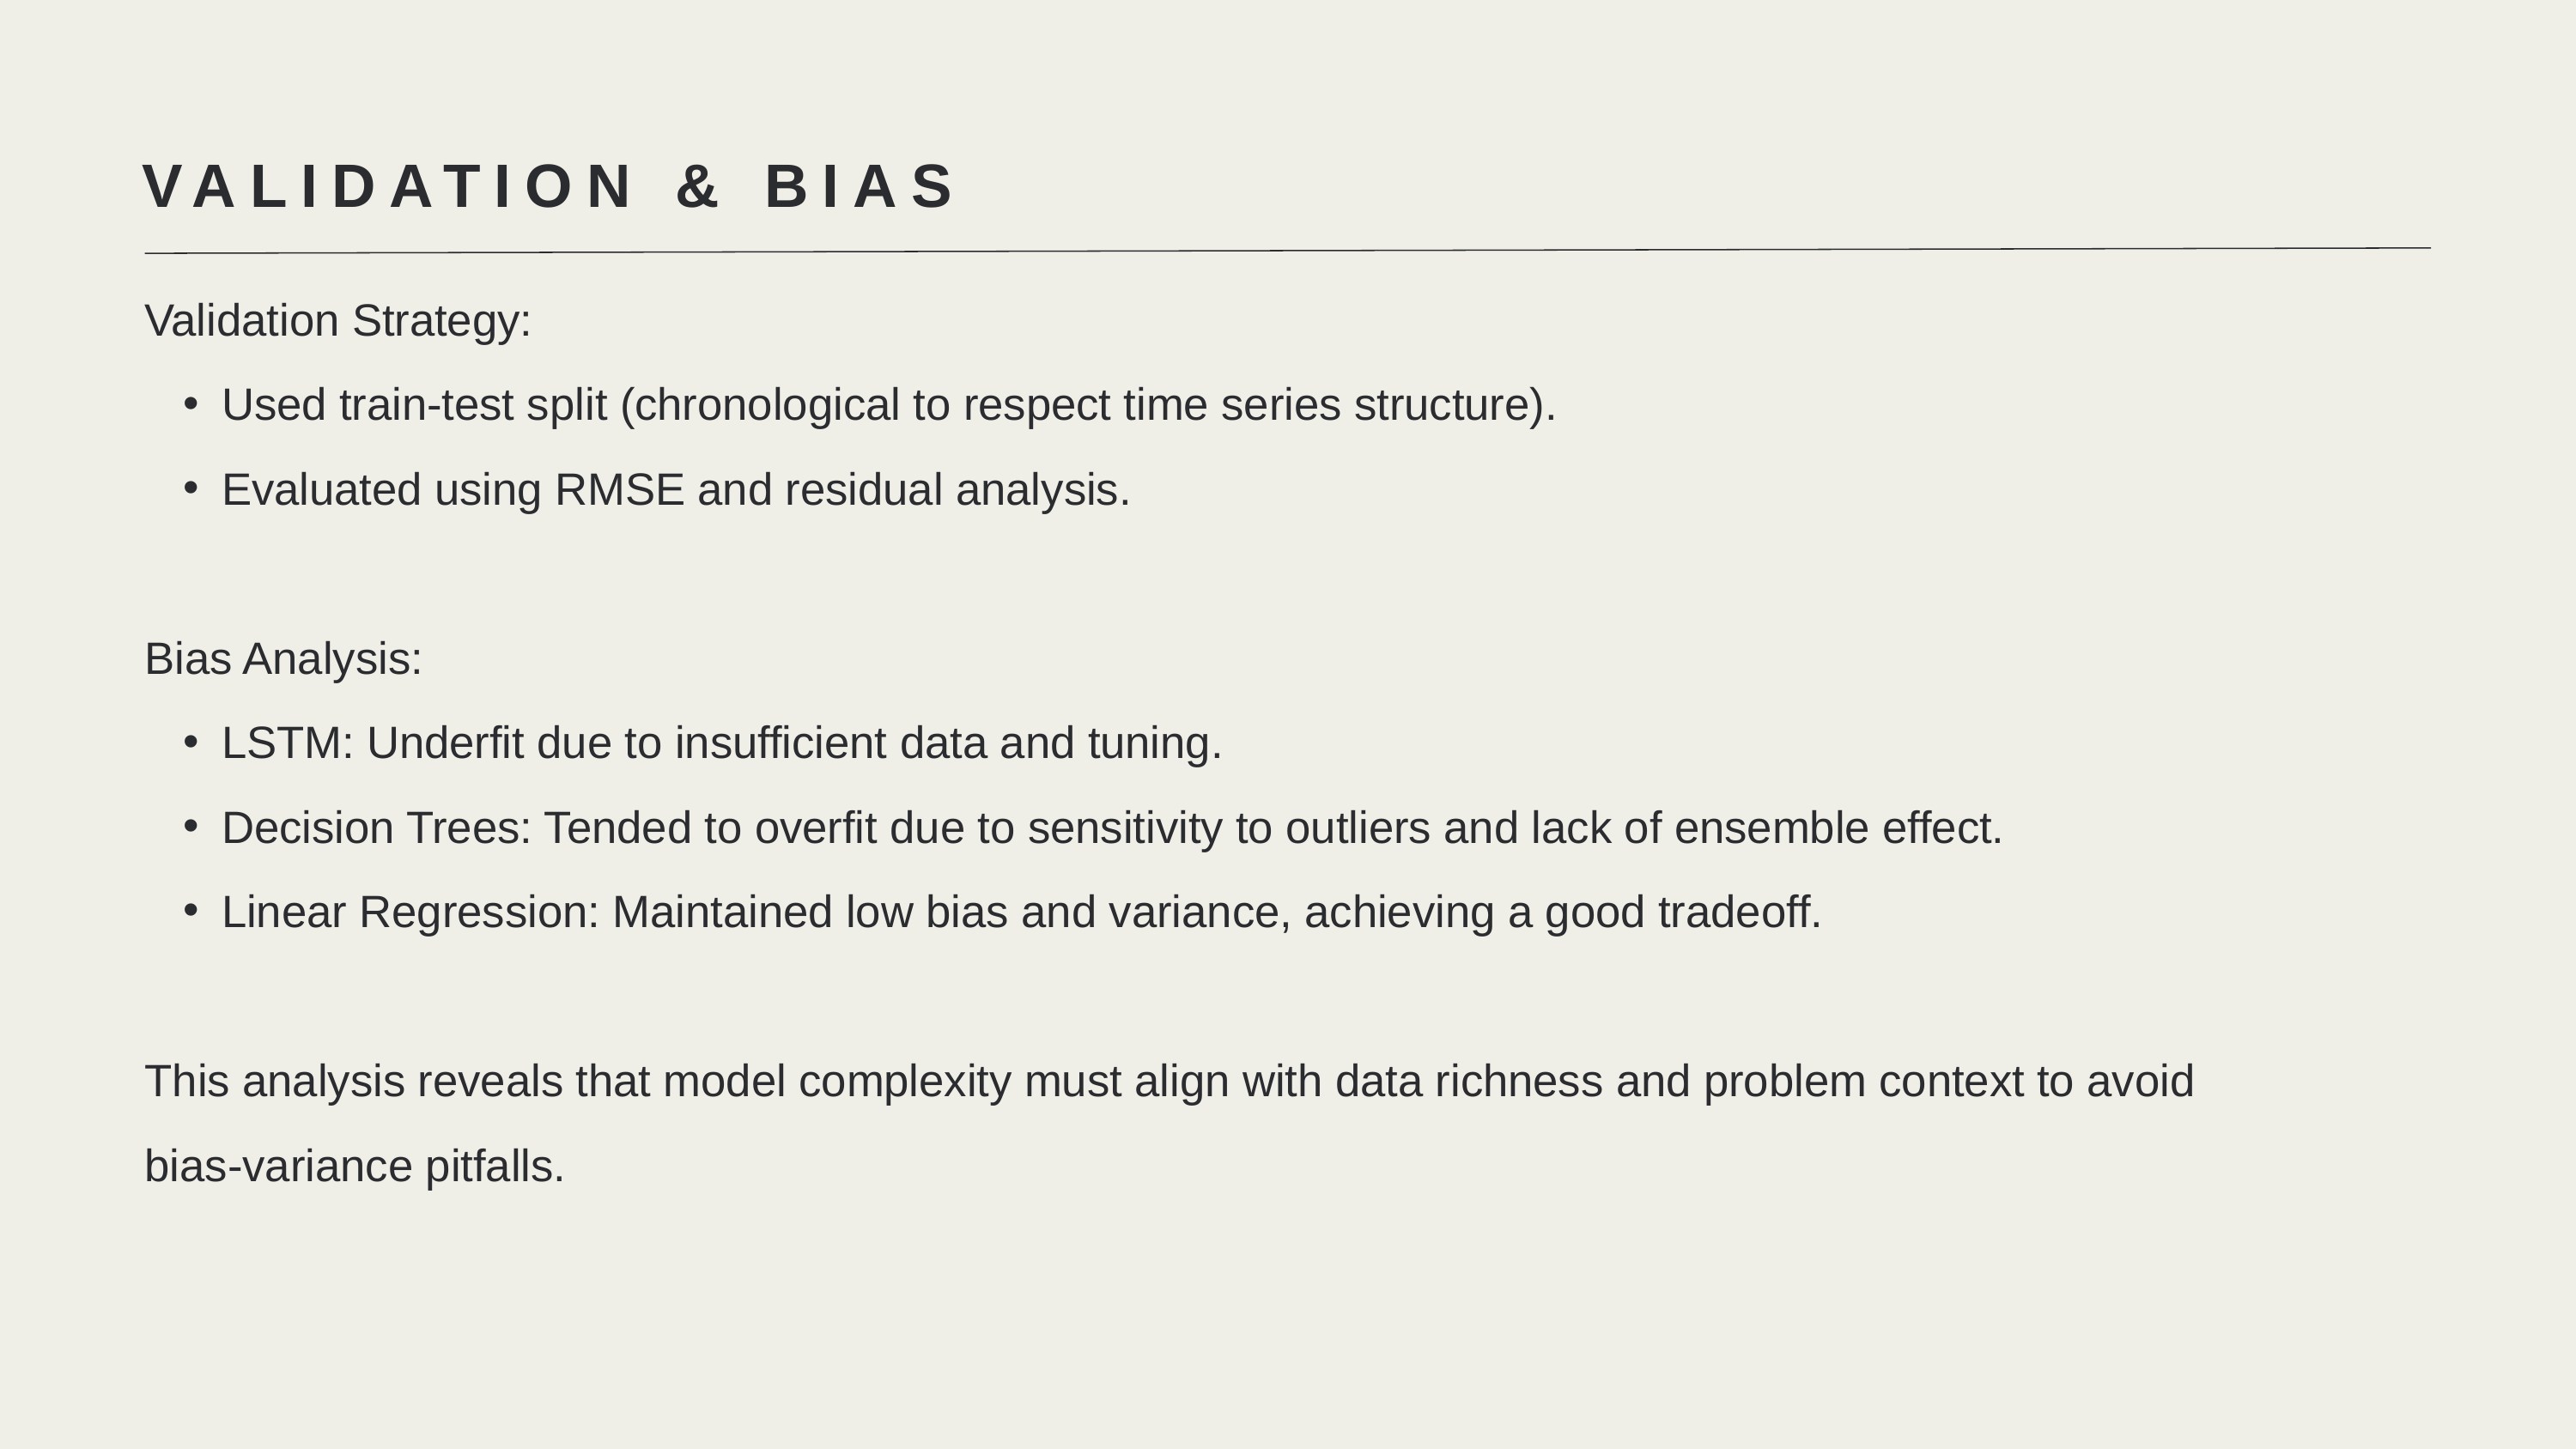

VALIDATION & BIAS

Validation Strategy:
Used train-test split (chronological to respect time series structure).
Evaluated using RMSE and residual analysis.

Bias Analysis:
LSTM: Underfit due to insufficient data and tuning.
Decision Trees: Tended to overfit due to sensitivity to outliers and lack of ensemble effect.
Linear Regression: Maintained low bias and variance, achieving a good tradeoff.

This analysis reveals that model complexity must align with data richness and problem context to avoid bias-variance pitfalls.